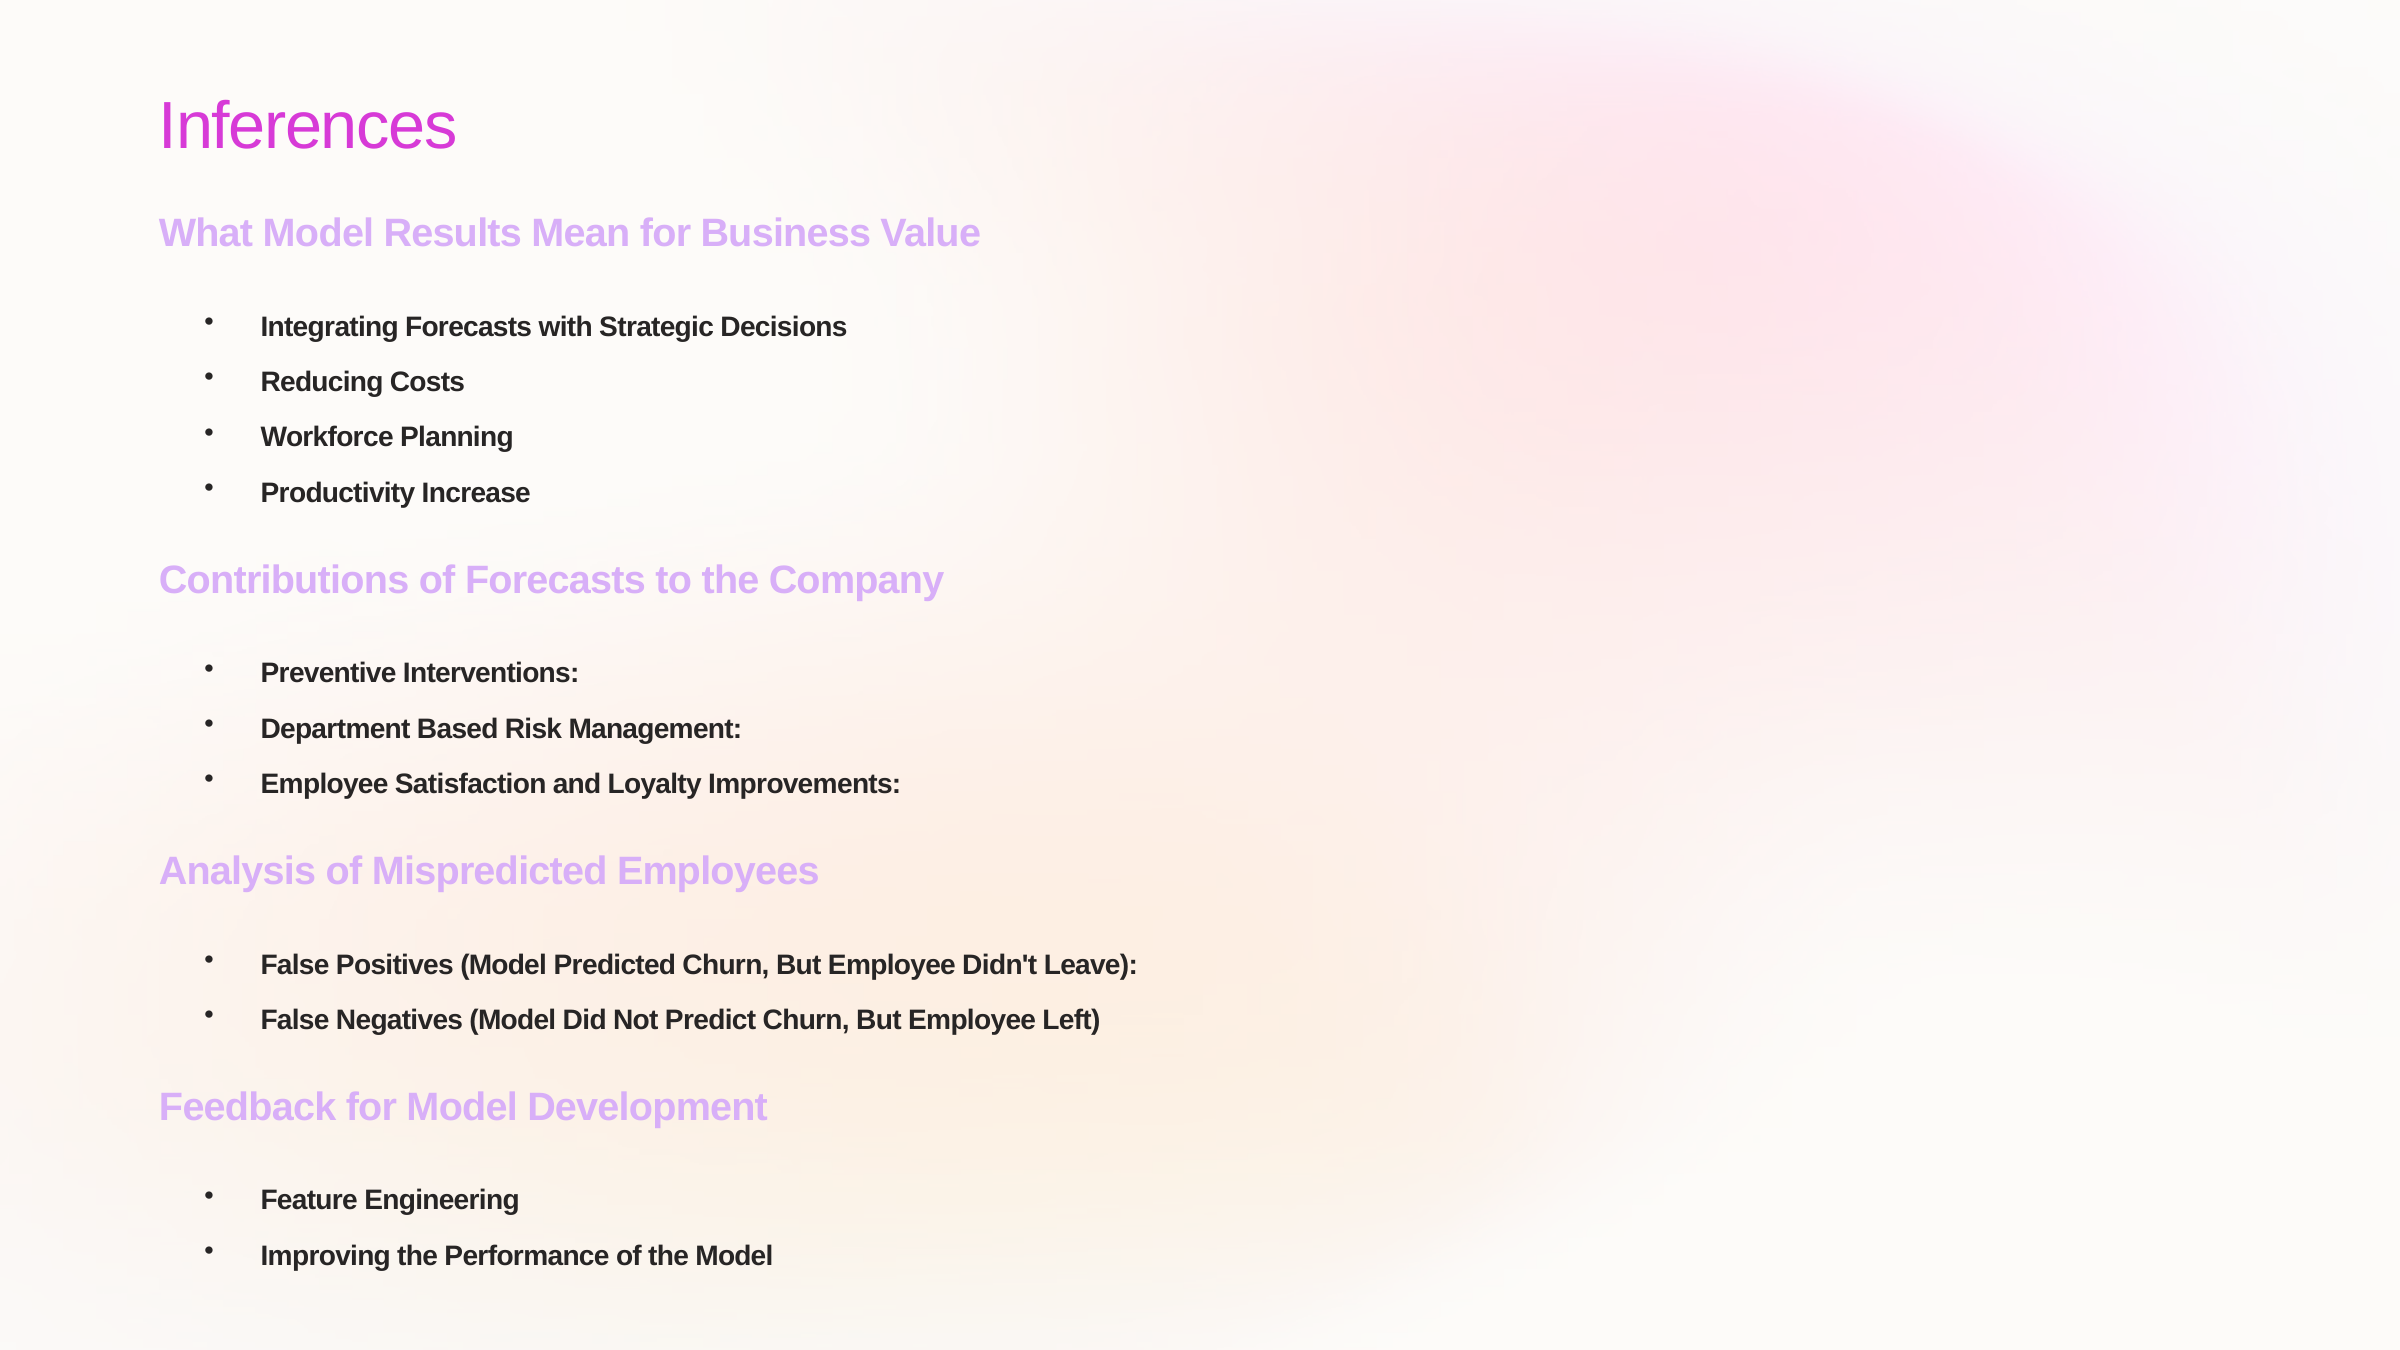

Inferences
What Model Results Mean for Business Value
Integrating Forecasts with Strategic Decisions
Reducing Costs
Workforce Planning
Productivity Increase
Contributions of Forecasts to the Company
Preventive Interventions:
Department Based Risk Management:
Employee Satisfaction and Loyalty Improvements:
Analysis of Mispredicted Employees
False Positives (Model Predicted Churn, But Employee Didn't Leave):
False Negatives (Model Did Not Predict Churn, But Employee Left)
Feedback for Model Development
Feature Engineering
Improving the Performance of the Model